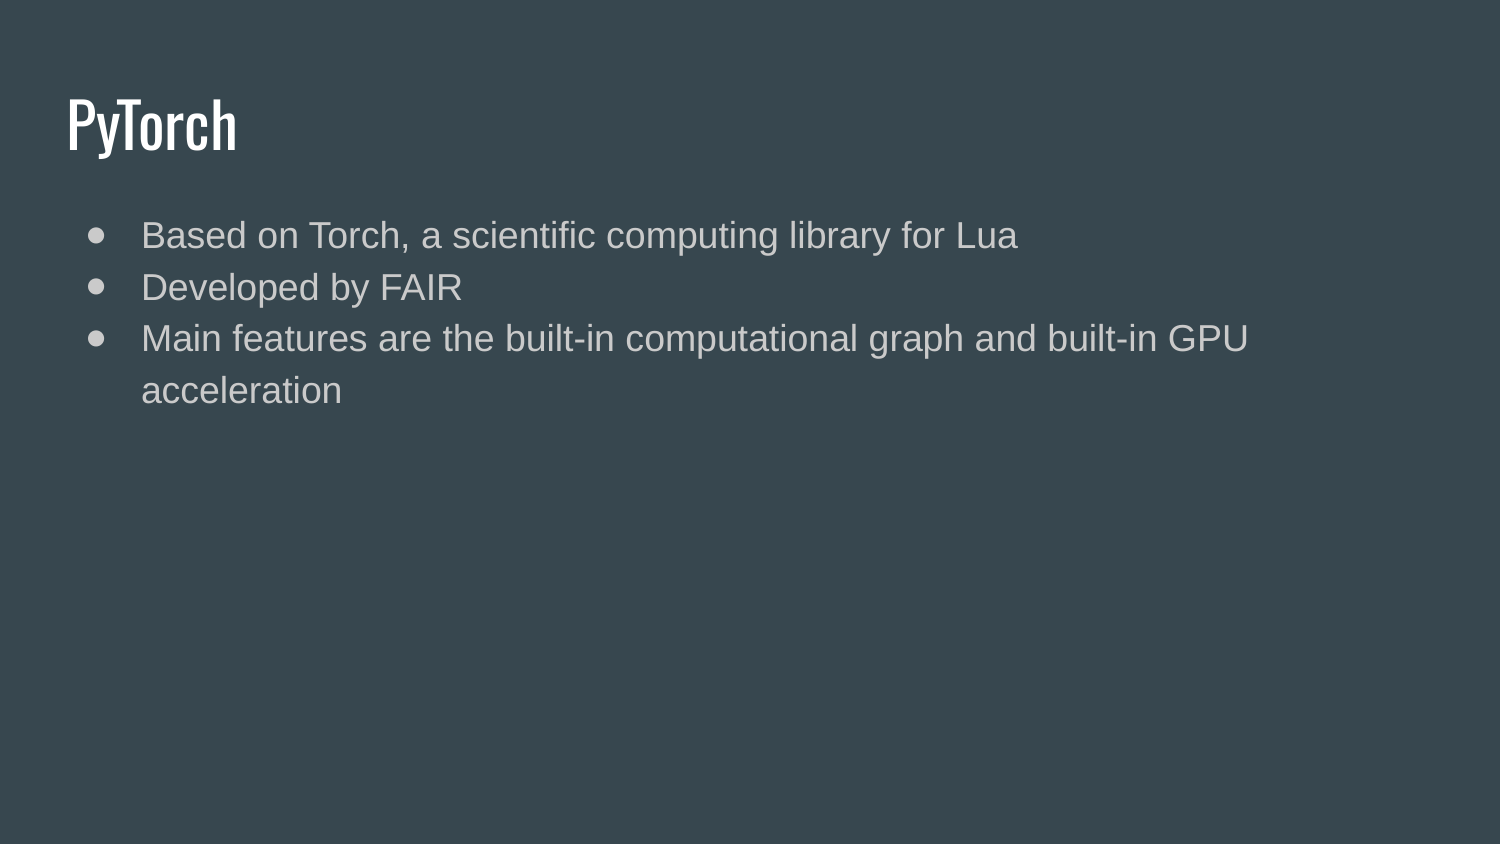

# PyTorch
Based on Torch, a scientific computing library for Lua
Developed by FAIR
Main features are the built-in computational graph and built-in GPU acceleration